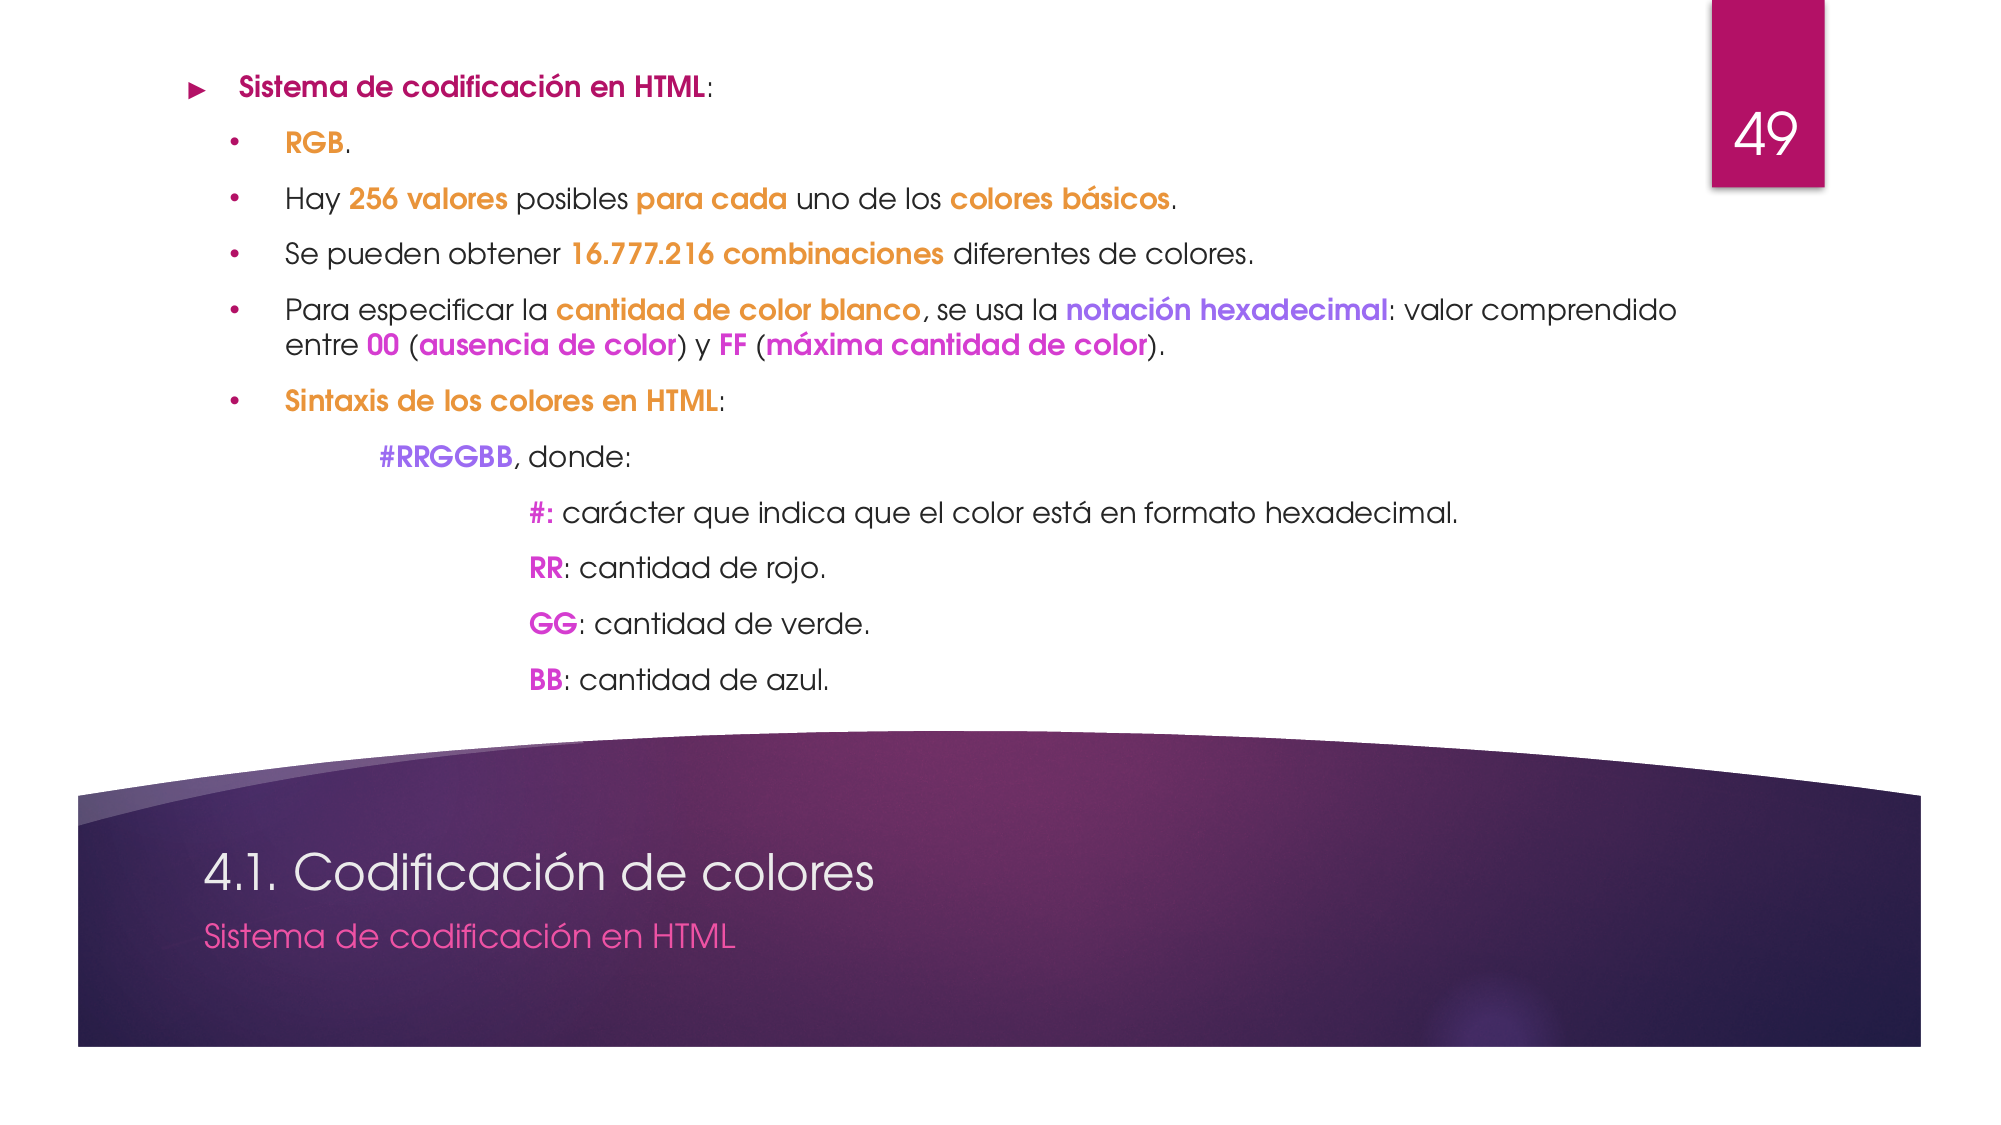

49
Sistema de codificación en HTML:
RGB.
Hay 256 valores posibles para cada uno de los colores básicos.
Se pueden obtener 16.777.216 combinaciones diferentes de colores.
Para especificar la cantidad de color blanco, se usa la notación hexadecimal: valor comprendido entre 00 (ausencia de color) y FF (máxima cantidad de color).
Sintaxis de los colores en HTML:
	#RRGGBB, donde:
		#: carácter que indica que el color está en formato hexadecimal.
		RR: cantidad de rojo.
		GG: cantidad de verde.
		BB: cantidad de azul.

# 4.1. Codificación de colores
Sistema de codificación en HTML